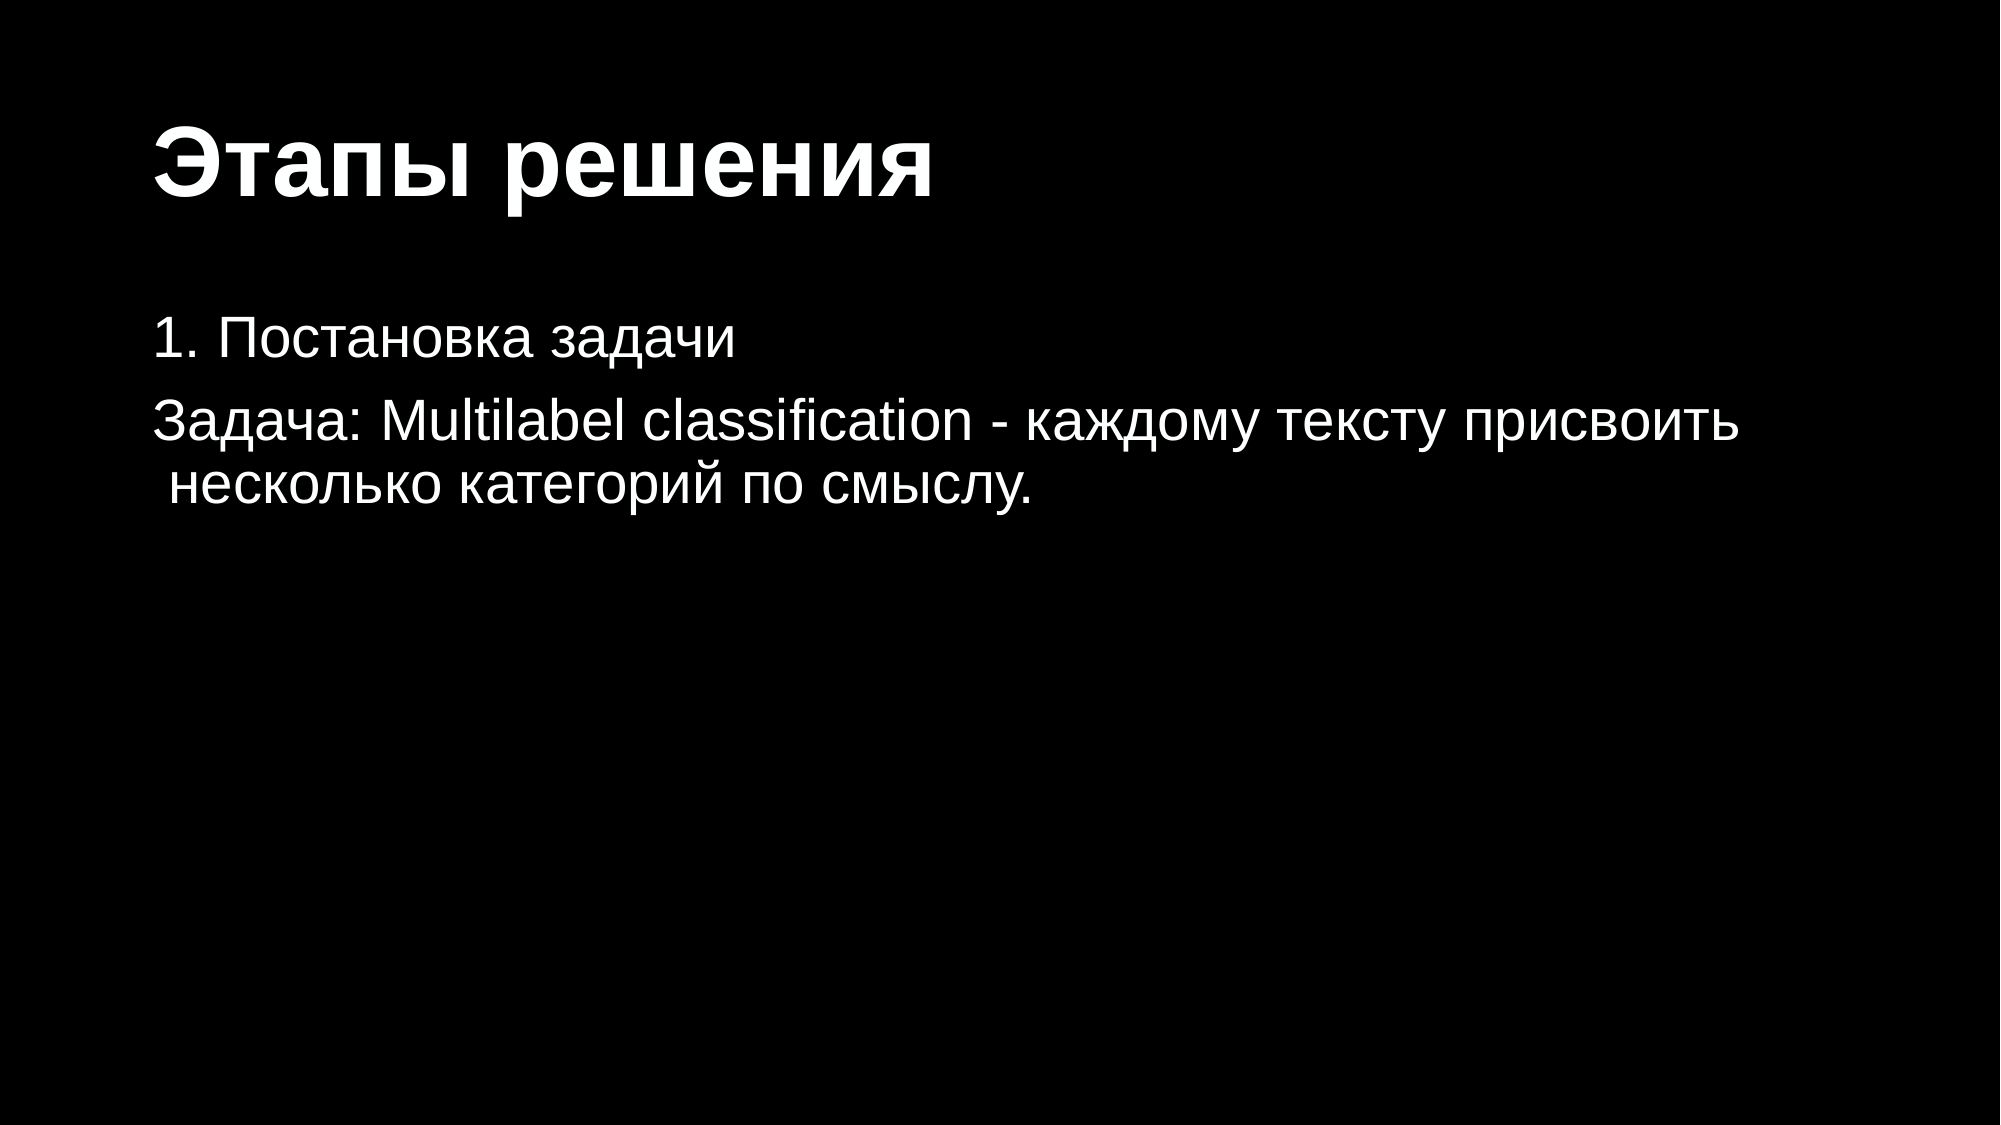

# Этапы решения
1. Постановка задачи
Задача: Multilabel classification - каждому тексту присвоить  несколько категорий по смыслу.